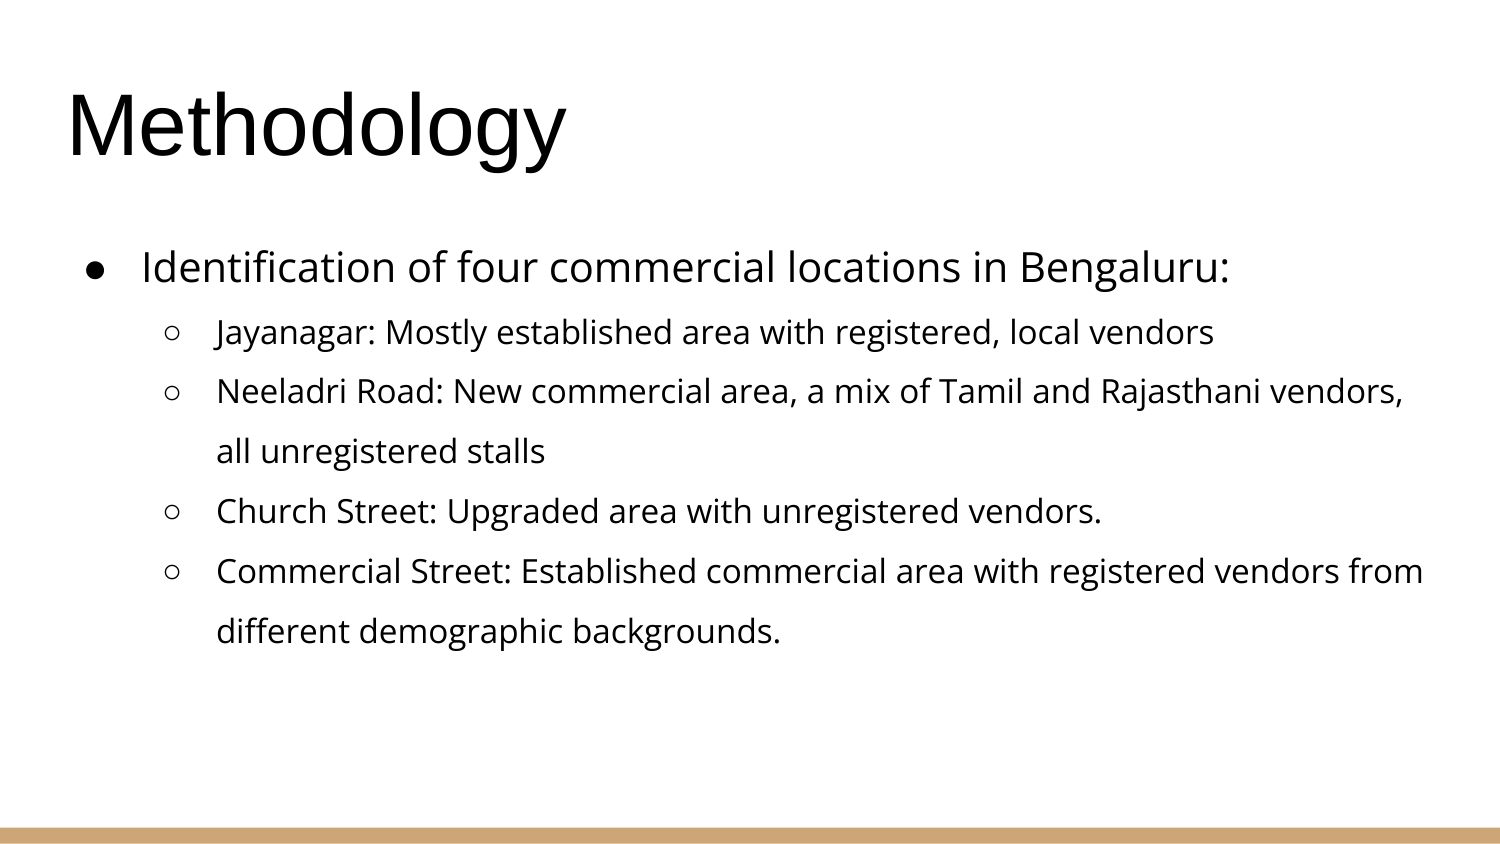

# Methodology
Identification of four commercial locations in Bengaluru:
Jayanagar: Mostly established area with registered, local vendors
Neeladri Road: New commercial area, a mix of Tamil and Rajasthani vendors, all unregistered stalls
Church Street: Upgraded area with unregistered vendors.
Commercial Street: Established commercial area with registered vendors from different demographic backgrounds.